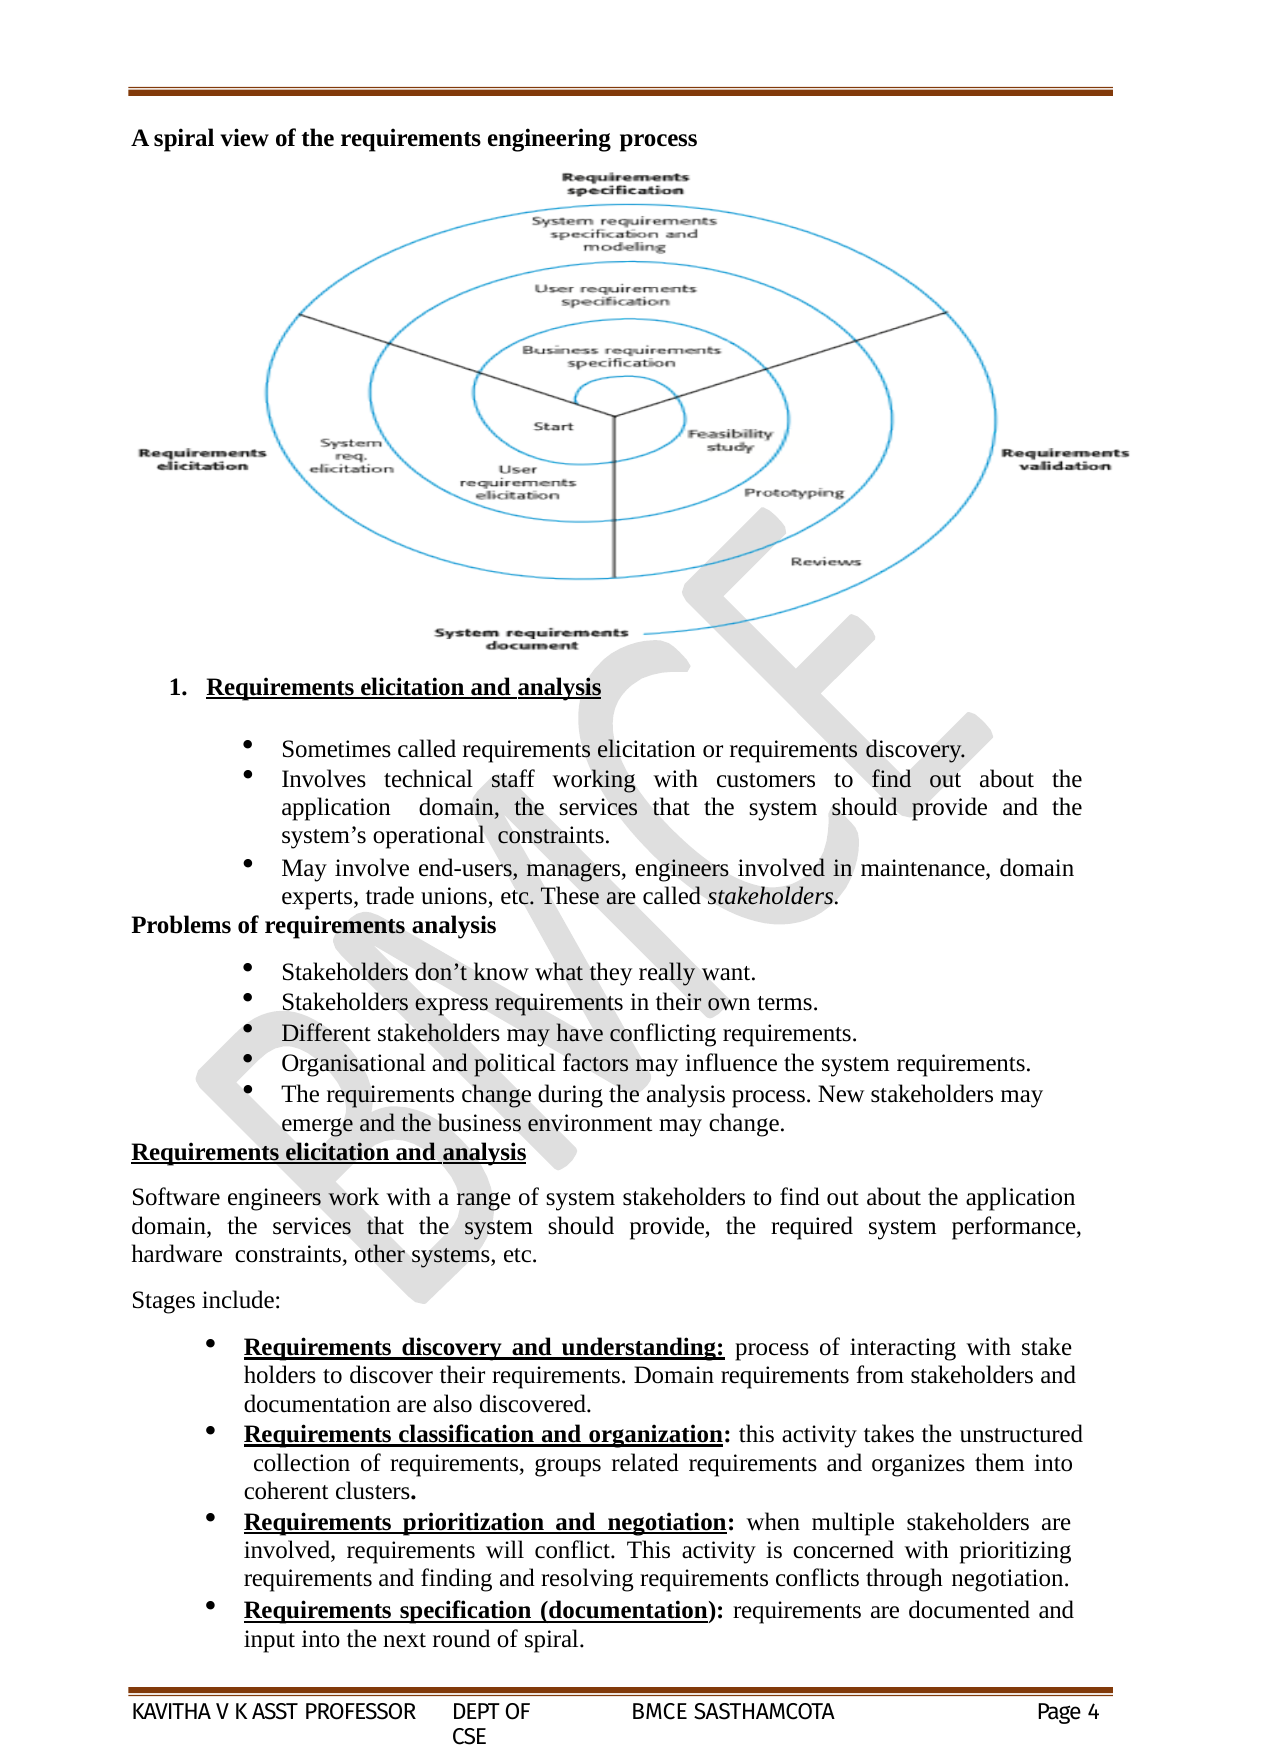

A spiral view of the requirements engineering process

Requirements elicitation and analysis

Sometimes called requirements elicitation or requirements discovery.
Involves technical staff working with customers to find out about the application  domain, the services that the system should provide and the system’s operational  constraints.
May involve end-users, managers, engineers involved in maintenance, domain  experts, trade unions, etc. These are called stakeholders.
Problems of requirements analysis
Stakeholders don’t know what they really want.
Stakeholders express requirements in their own terms.
Different stakeholders may have conflicting requirements.
Organisational and political factors may influence the system requirements.
The requirements change during the analysis process. New stakeholders may  emerge and the business environment may change.
Requirements elicitation and analysis
Software engineers work with a range of system stakeholders to find out about the application  domain, the services that the system should provide, the required system performance, hardware  constraints, other systems, etc.
Stages include:
Requirements discovery and understanding: process of interacting with stake  holders to discover their requirements. Domain requirements from stakeholders and  documentation are also discovered.
Requirements classification and organization: this activity takes the unstructured  collection of requirements, groups related requirements and organizes them into  coherent clusters.
Requirements prioritization and negotiation: when multiple stakeholders are  involved, requirements will conflict. This activity is concerned with prioritizing  requirements and finding and resolving requirements conflicts through negotiation.
Requirements specification (documentation): requirements are documented and  input into the next round of spiral.

KAVITHA V K ASST PROFESSOR
DEPT OF CSE
BMCE SASTHAMCOTA
Page 4